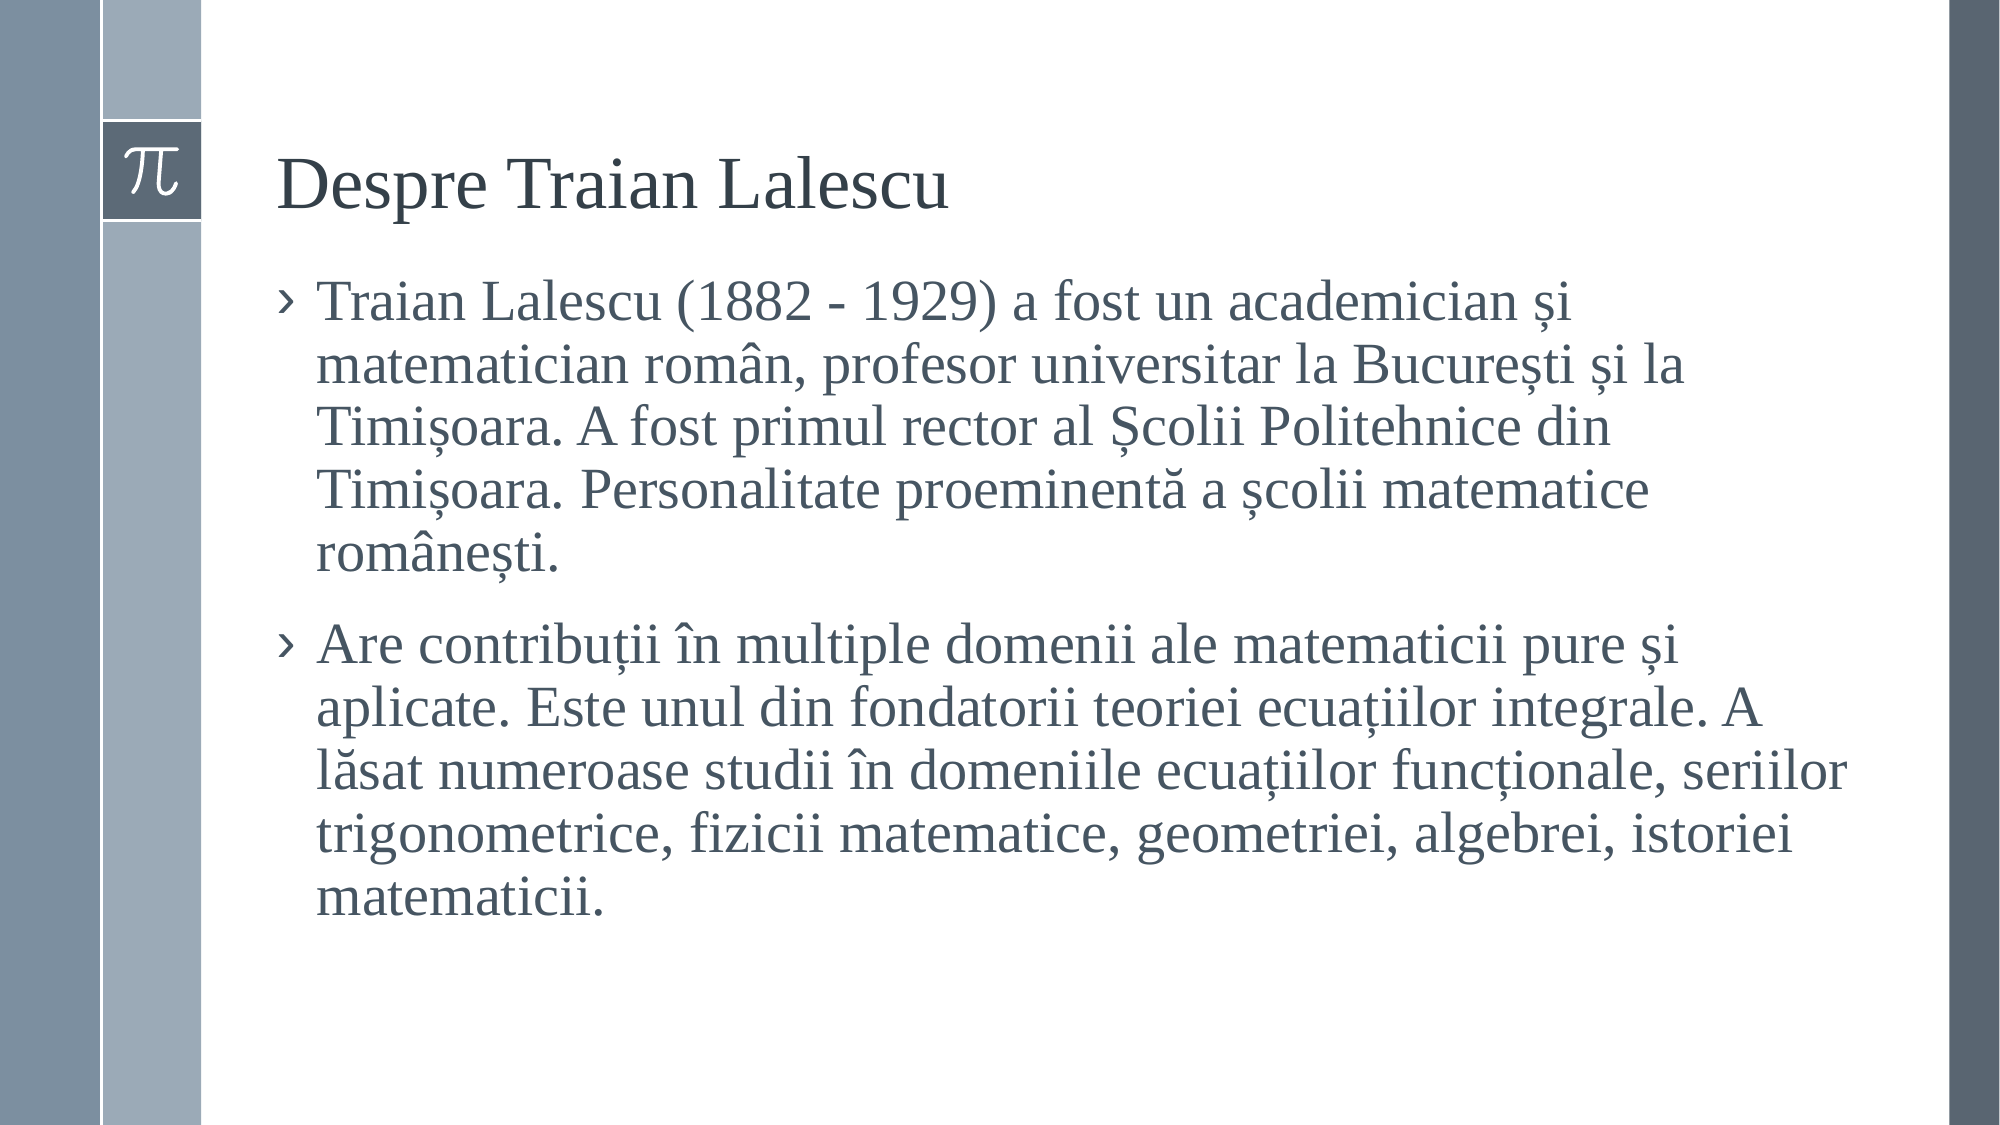

# Despre Traian Lalescu
Traian Lalescu (1882 - 1929) a fost un academician și matematician român, profesor universitar la București și la Timișoara. A fost primul rector al Școlii Politehnice din Timișoara. Personalitate proeminentă a școlii matematice românești.
Are contribuții în multiple domenii ale matematicii pure și aplicate. Este unul din fondatorii teoriei ecuațiilor integrale. A lăsat numeroase studii în domeniile ecuațiilor funcționale, seriilor trigonometrice, fizicii matematice, geometriei, algebrei, istoriei matematicii.